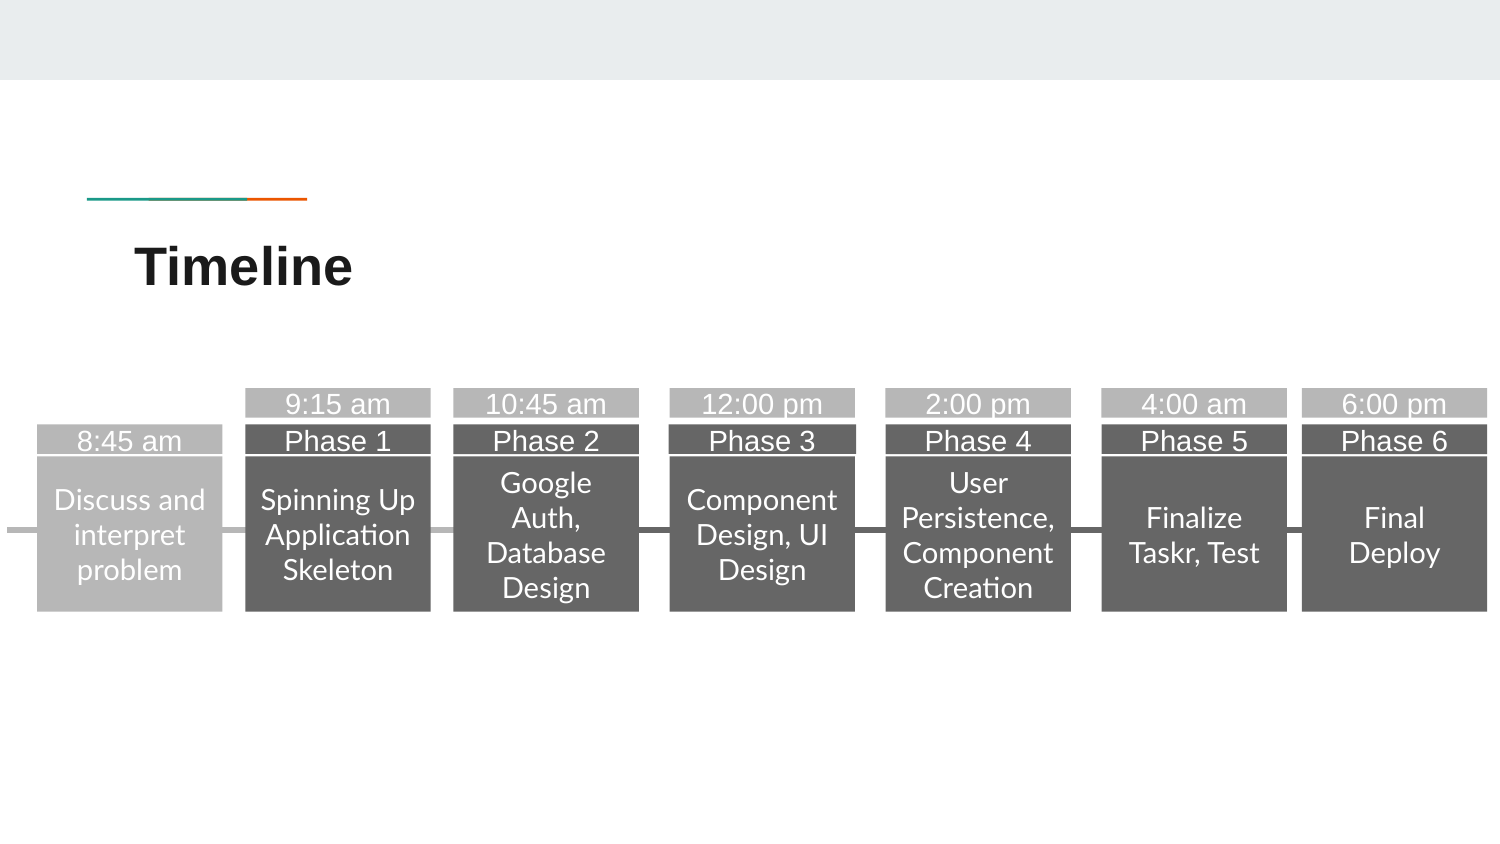

# Timeline
9:15 am
10:45 am
12:00 pm
2:00 pm
4:00 am
6:00 pm
Phase 1
Spinning Up Application Skeleton
Phase 3
8:45 am
Discuss and interpret problem
Phase 5
Finalize Taskr, Test
Phase 2
Google Auth, Database Design
Phase 4
Component Design, UI Design
Phase 6
Final Deploy
User Persistence, Component Creation